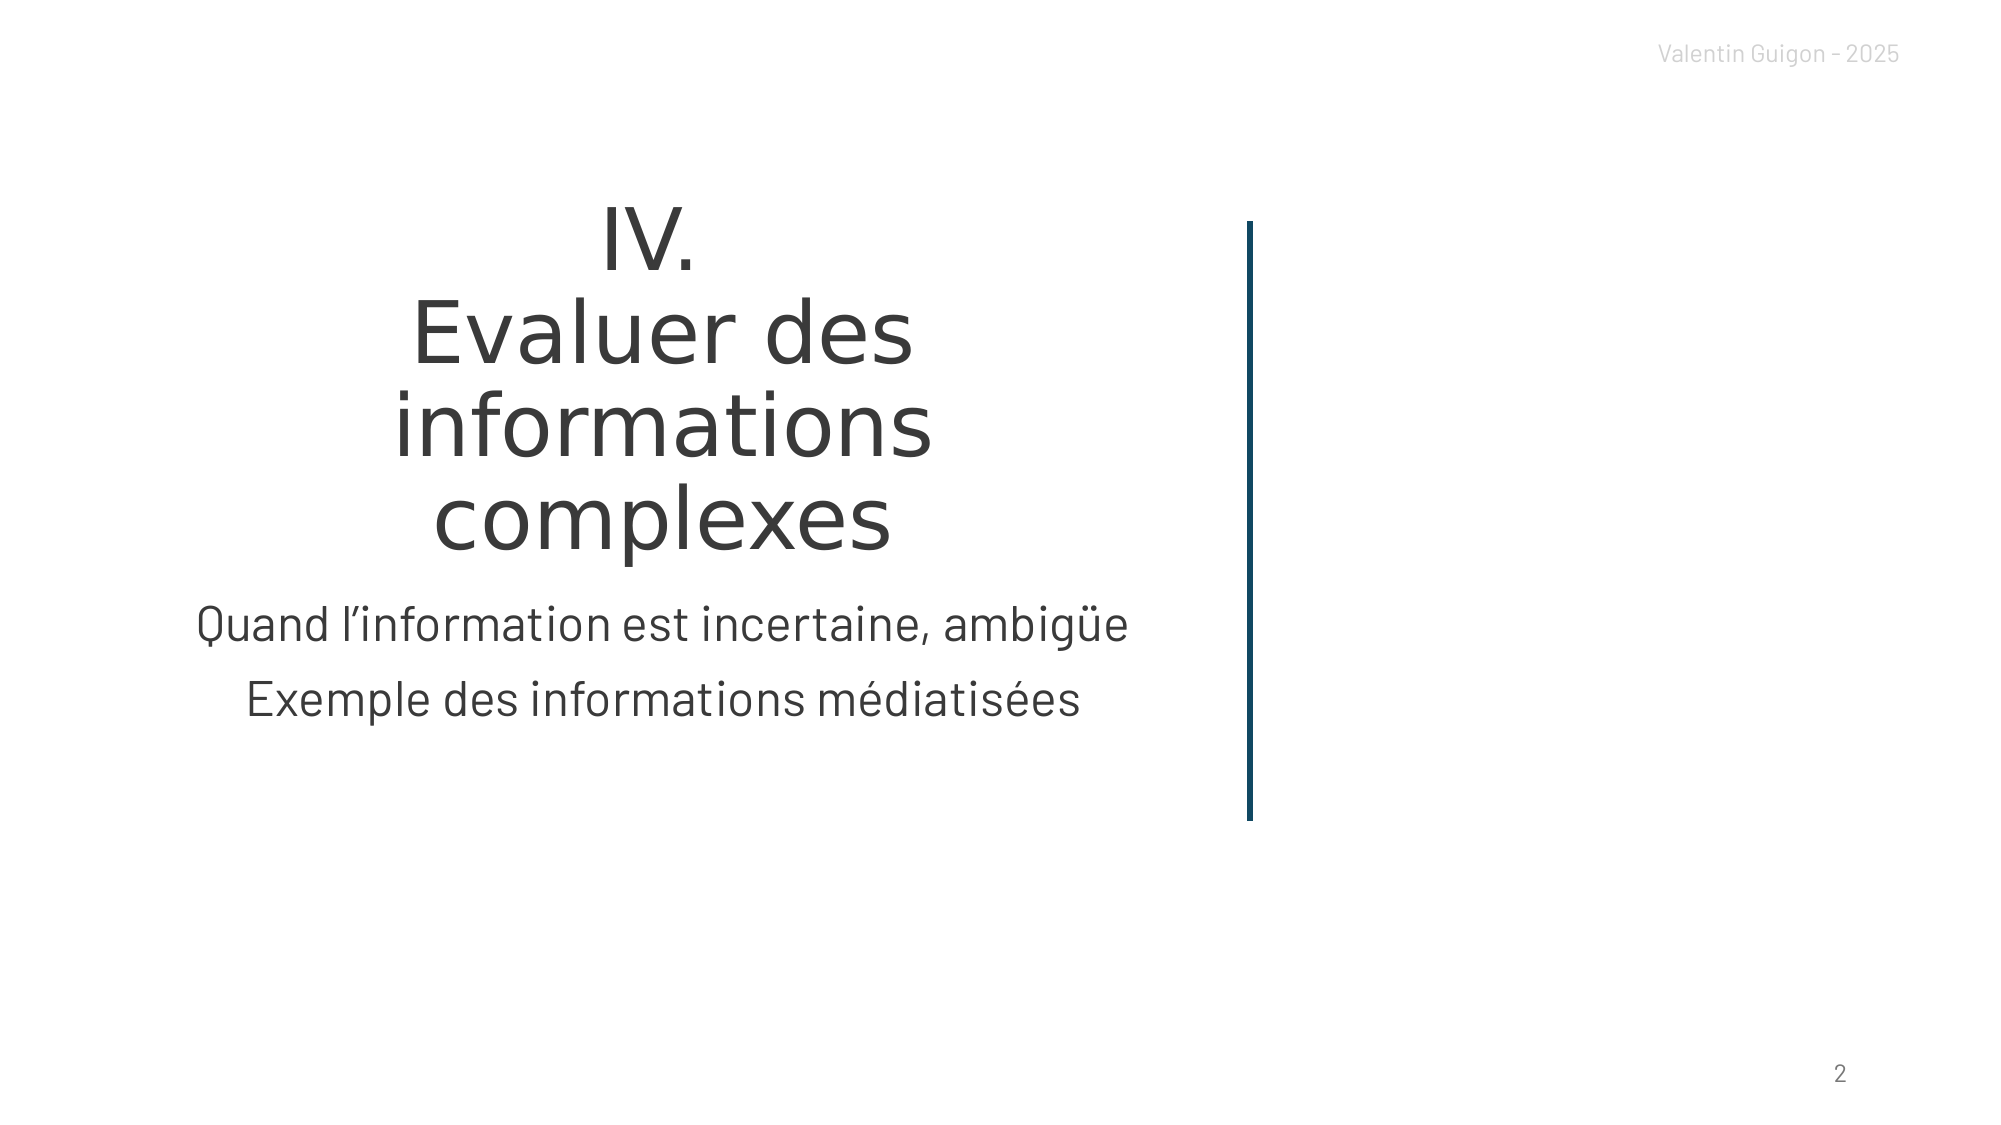

Valentin Guigon - 2025
# IV. Evaluer des informations complexes
Quand l’information est incertaine, ambigüe
Exemple des informations médiatisées
2